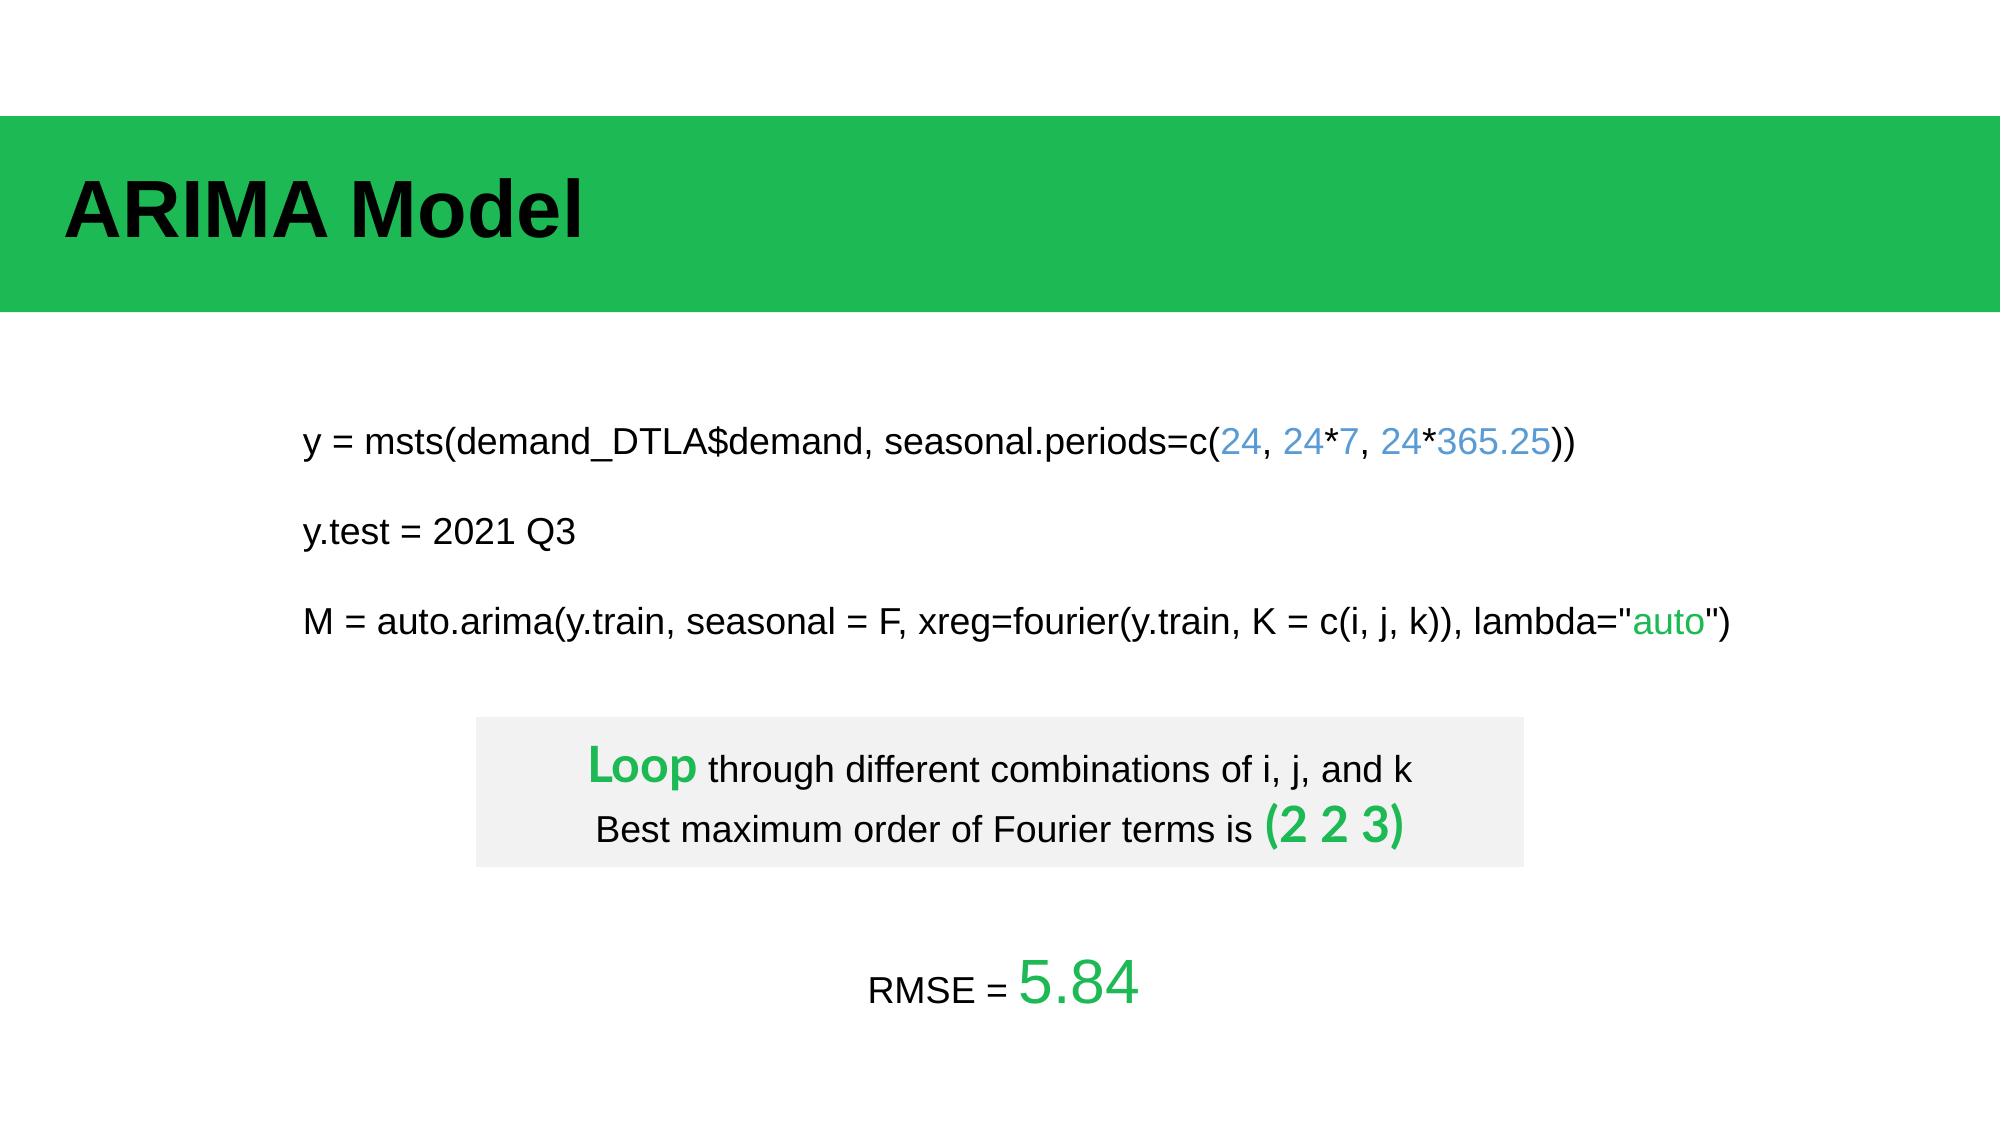

# ARIMA Model

y = msts(demand_DTLA$demand, seasonal.periods=c(24, 24*7, 24*365.25))

y.test = 2021 Q3

M = auto.arima(y.train, seasonal = F, xreg=fourier(y.train, K = c(i, j, k)), lambda="auto")
Loop through different combinations of i, j, and k
Best maximum order of Fourier terms is (2 2 3)
RMSE = 5.84